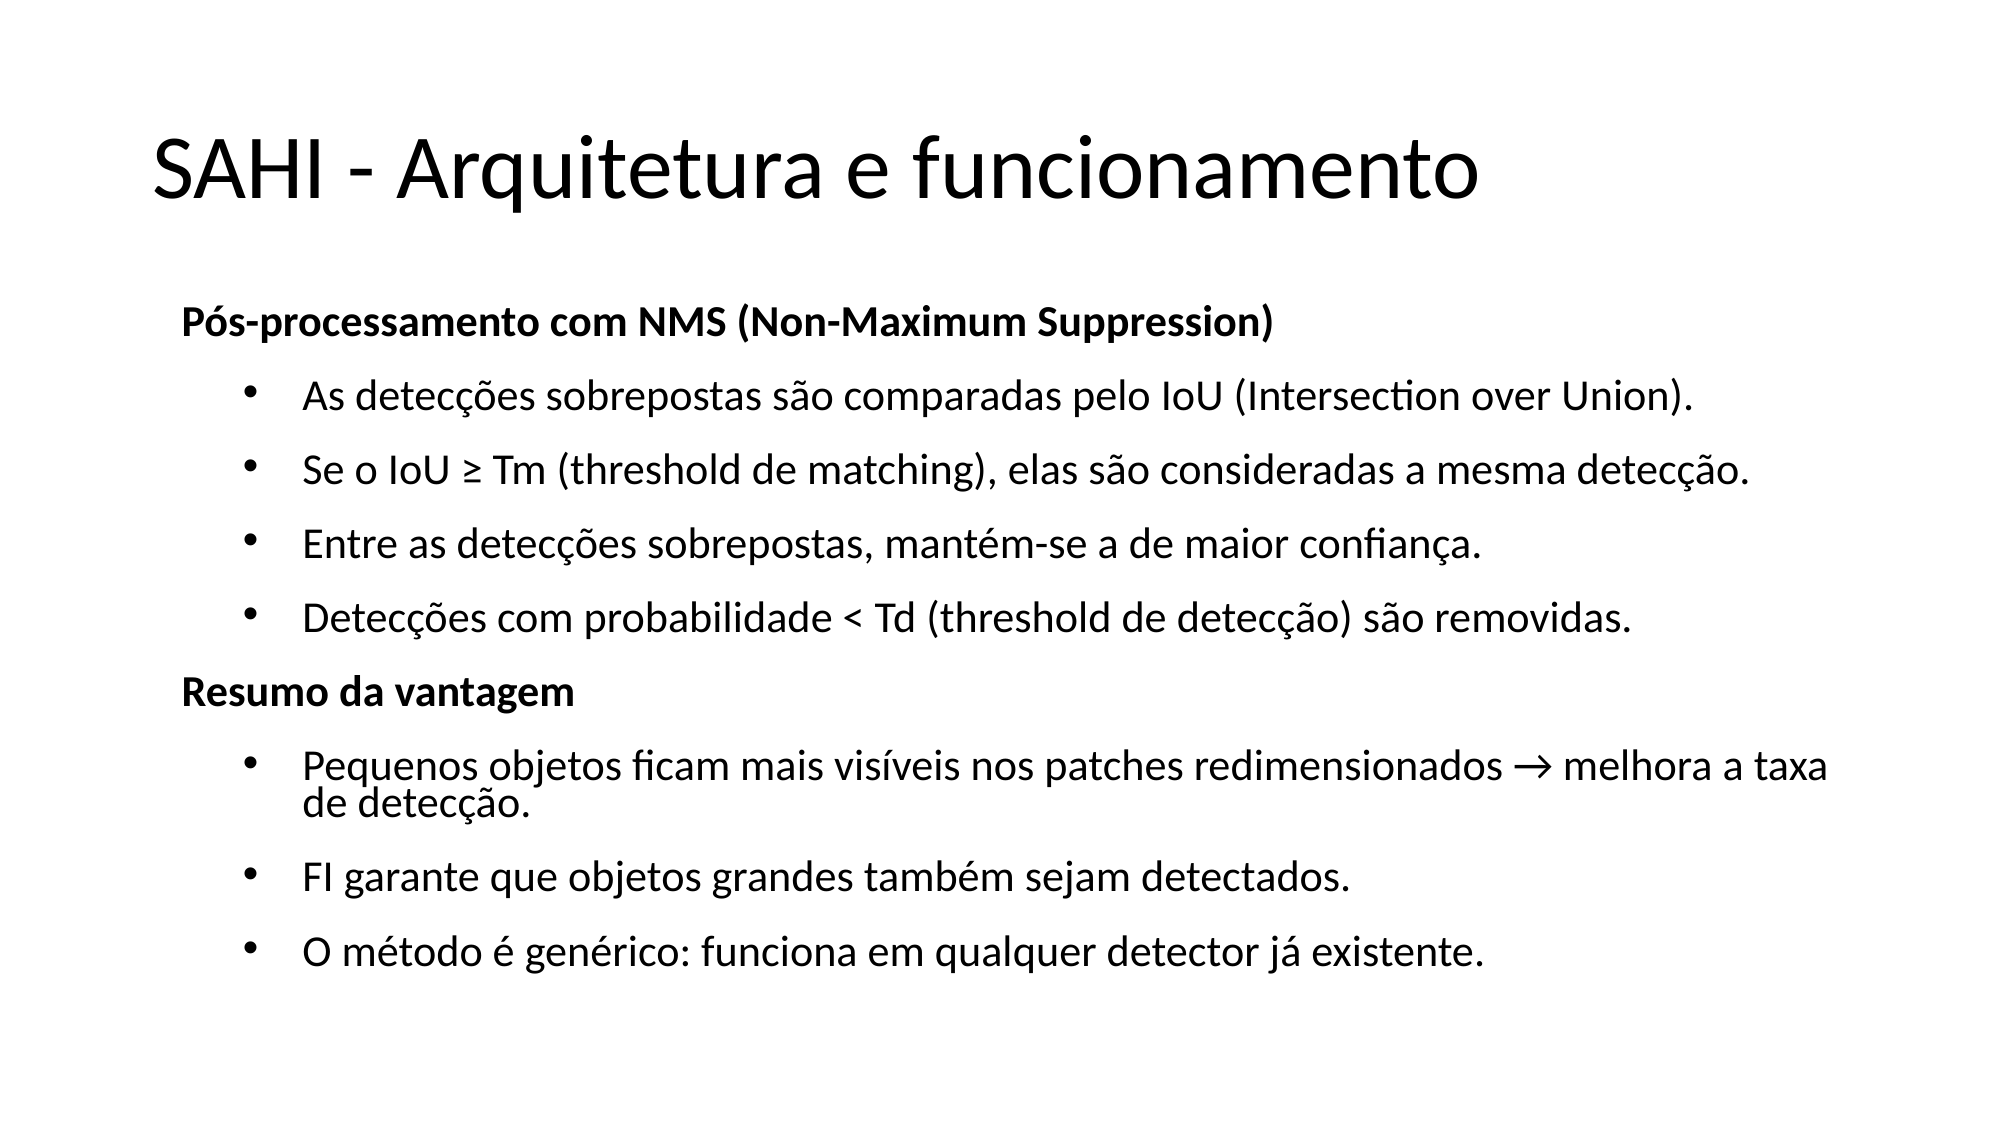

# SAHI - Arquitetura e funcionamento
Pós-processamento com NMS (Non-Maximum Suppression)

As detecções sobrepostas são comparadas pelo IoU (Intersection over Union).
Se o IoU ≥ Tm (threshold de matching), elas são consideradas a mesma detecção.
Entre as detecções sobrepostas, mantém-se a de maior confiança.
Detecções com probabilidade < Td (threshold de detecção) são removidas.

Resumo da vantagem

Pequenos objetos ficam mais visíveis nos patches redimensionados → melhora a taxa de detecção.

FI garante que objetos grandes também sejam detectados.

O método é genérico: funciona em qualquer detector já existente.